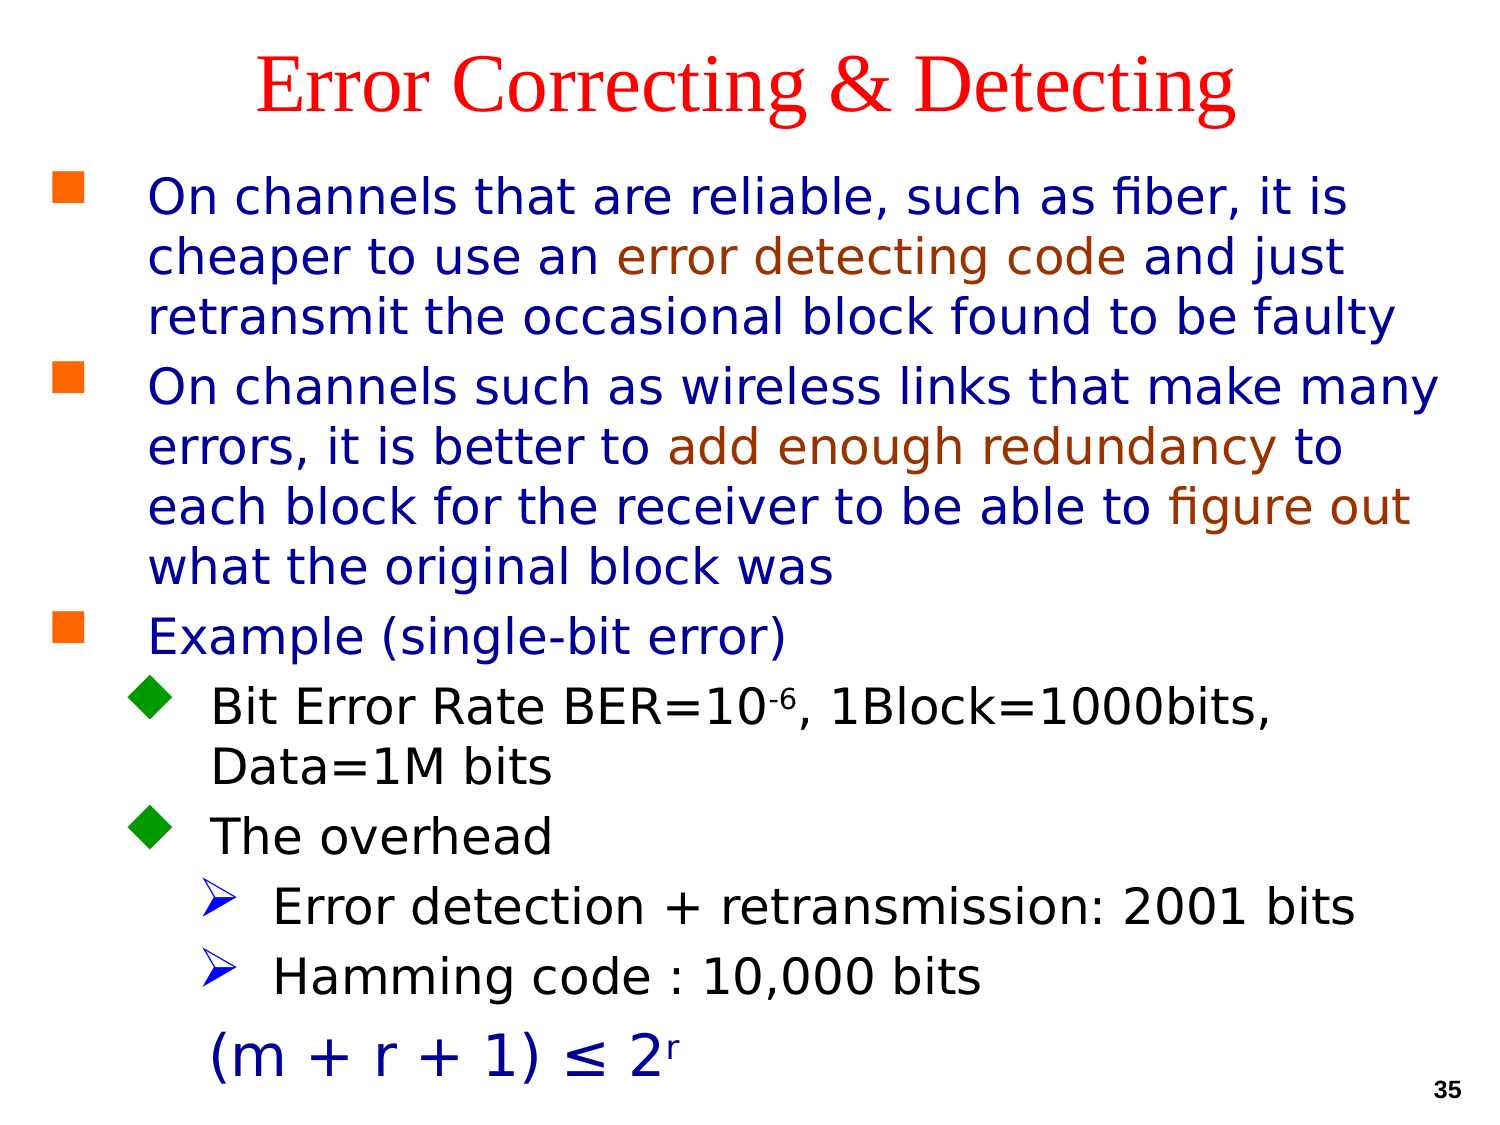

# Error Correcting & Detecting
On channels that are reliable, such as fiber, it is cheaper to use an error detecting code and just retransmit the occasional block found to be faulty
On channels such as wireless links that make many errors, it is better to add enough redundancy to each block for the receiver to be able to figure out what the original block was
Example (single-bit error)
Bit Error Rate BER=10-6, 1Block=1000bits, Data=1M bits
The overhead
Error detection + retransmission: 2001 bits
Hamming code : 10,000 bits

(m + r + 1) ≤ 2r